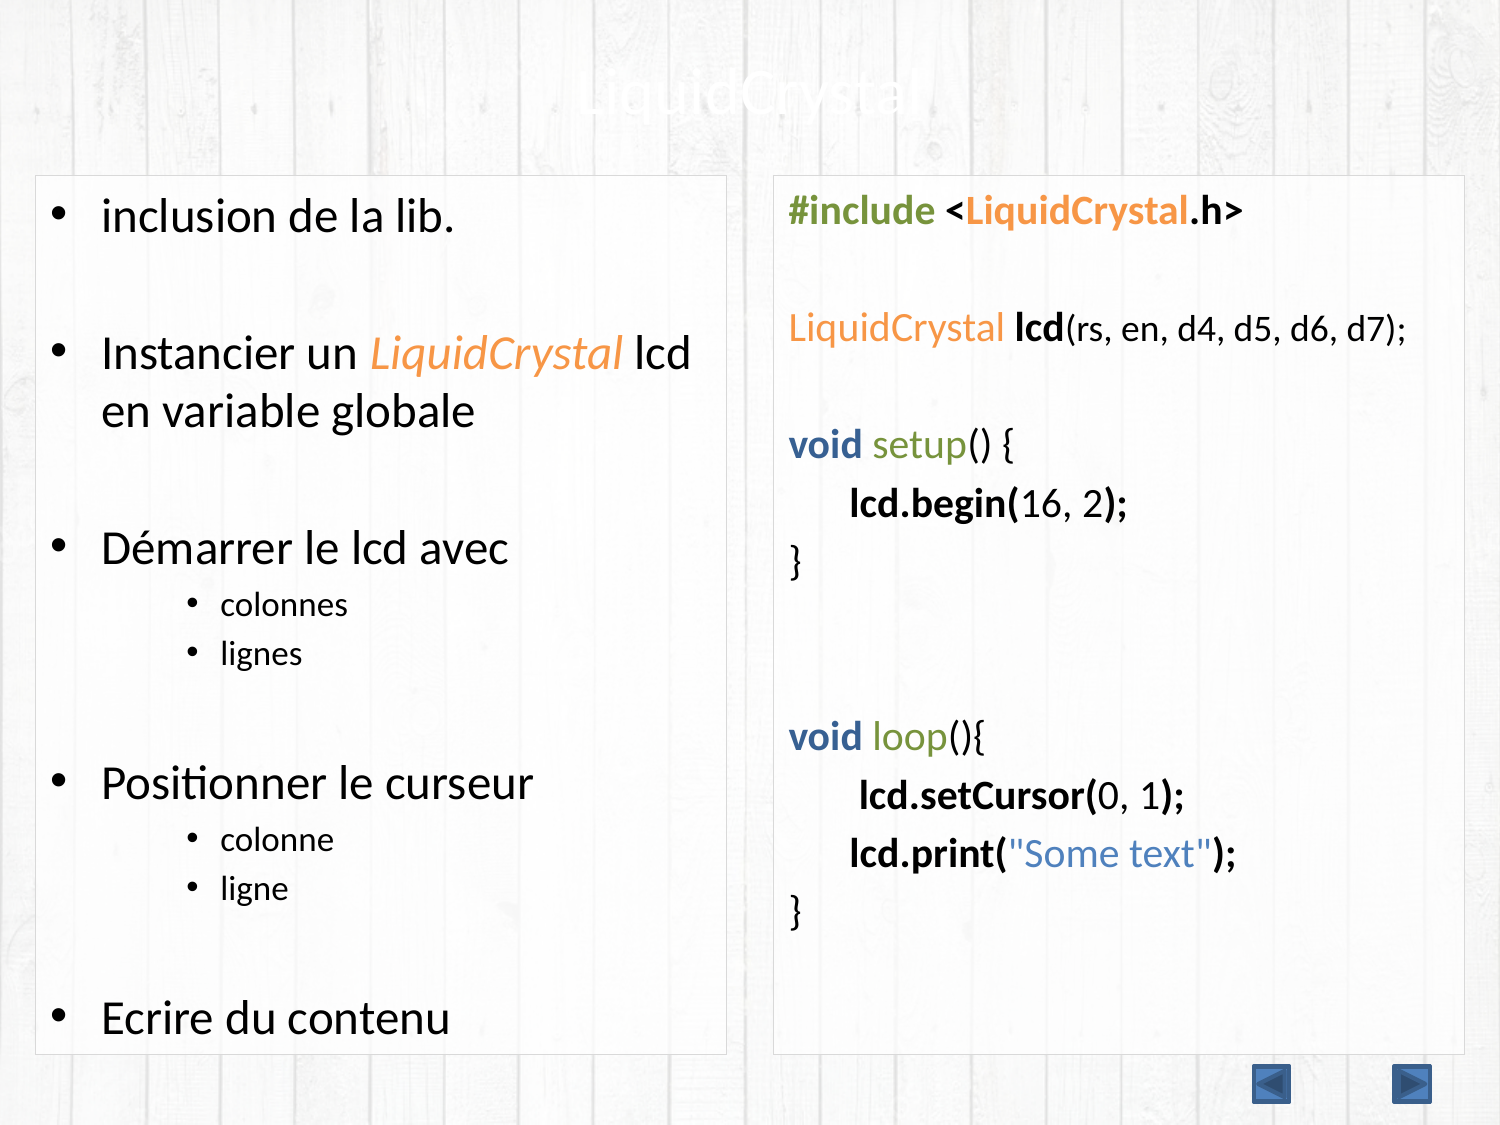

# LiquidCrystal
inclusion de la lib.

Instancier un LiquidCrystal lcd en variable globale

Démarrer le lcd avec
colonnes
lignes

Positionner le curseur
colonne
ligne

Ecrire du contenu
#include <LiquidCrystal.h>

LiquidCrystal lcd(rs, en, d4, d5, d6, d7);

void setup() {
	lcd.begin(16, 2);
}

void loop(){
	 lcd.setCursor(0, 1);
	lcd.print("Some text");
}